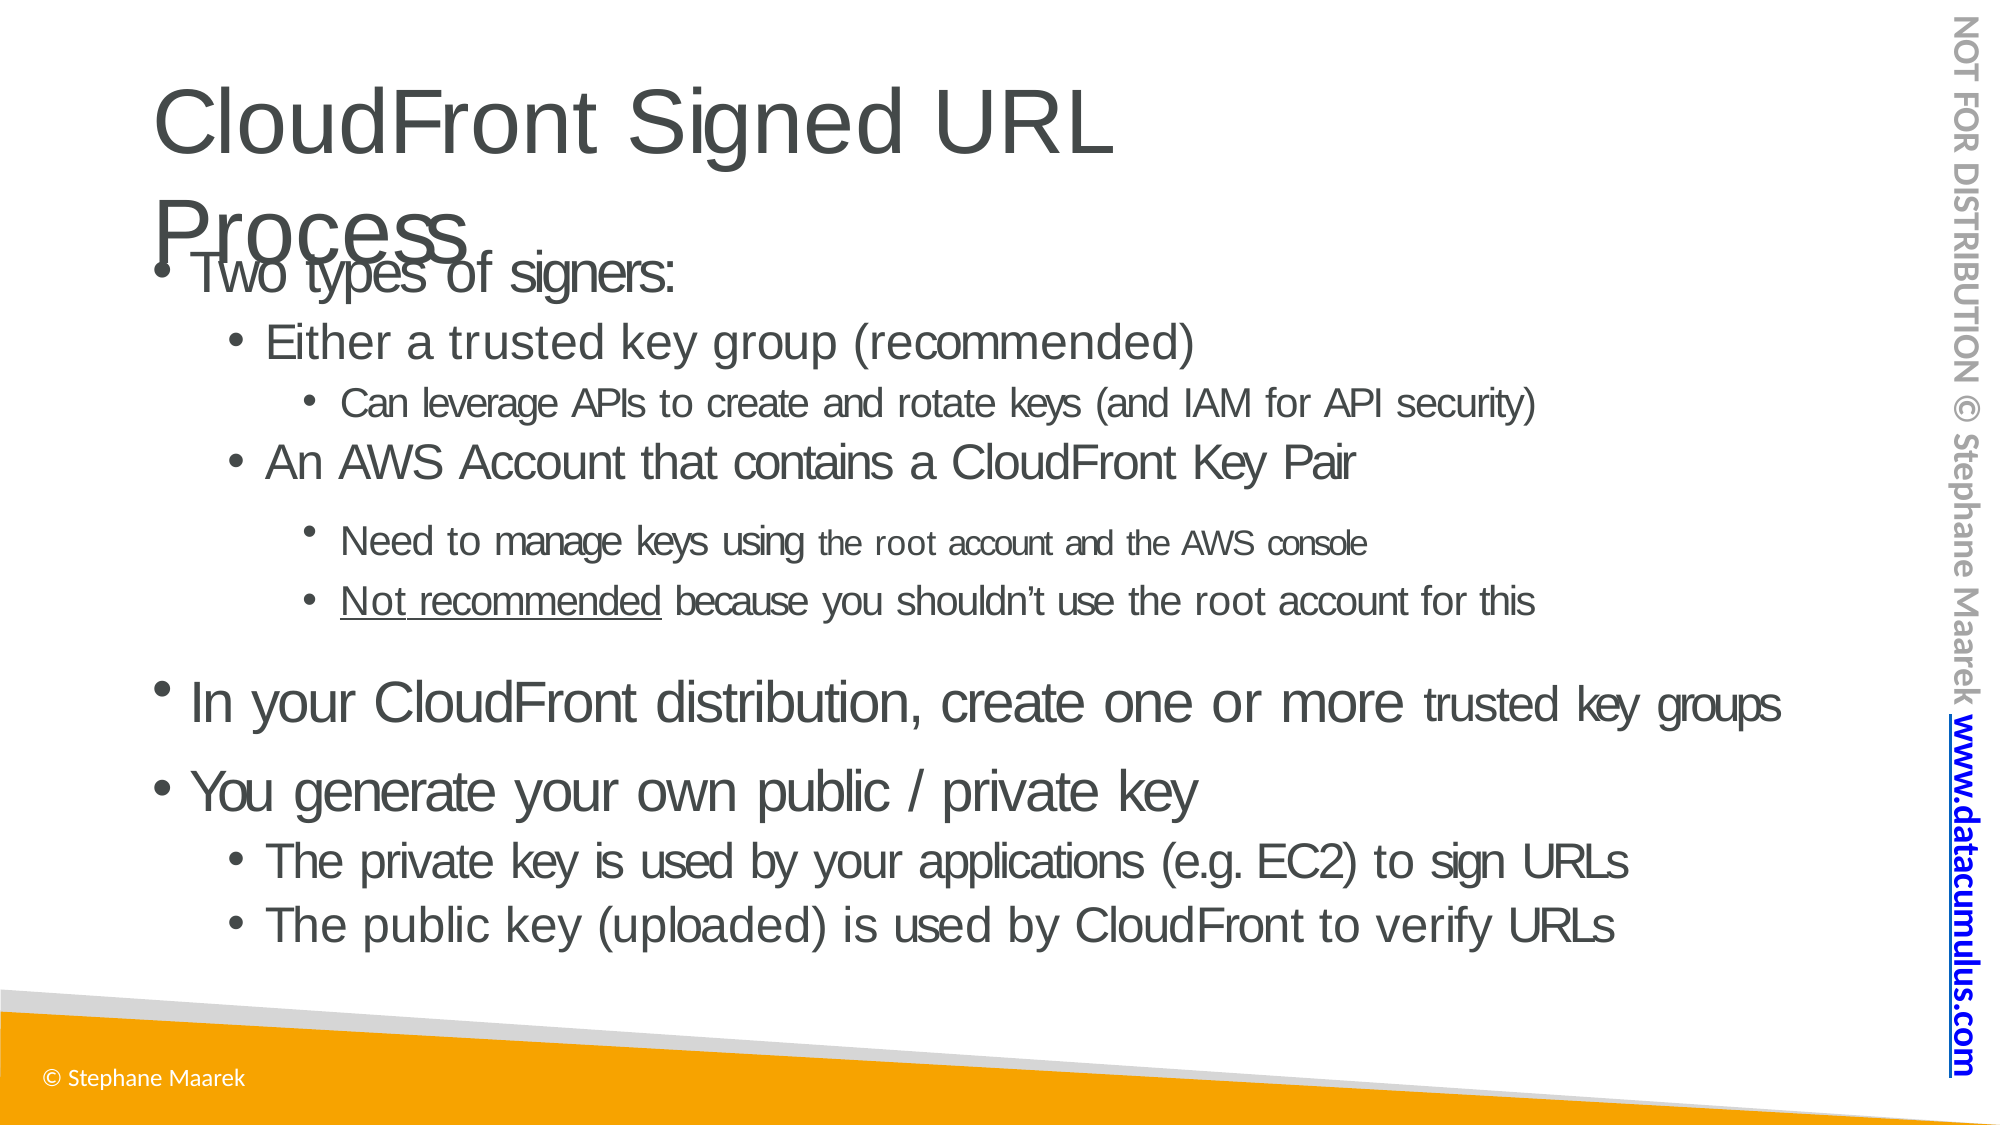

NOT FOR DISTRIBUTION © Stephane Maarek www.datacumulus.com
# CloudFront Signed URL Process
Two types of signers:
Either a trusted key group (recommended)
Can leverage APIs to create and rotate keys (and IAM for API security)
An AWS Account that contains a CloudFront Key Pair
Need to manage keys using the root account and the AWS console
Not recommended because you shouldn’t use the root account for this
In your CloudFront distribution, create one or more trusted key groups
You generate your own public / private key
The private key is used by your applications (e.g. EC2) to sign URLs
The public key (uploaded) is used by CloudFront to verify URLs
© Stephane Maarek